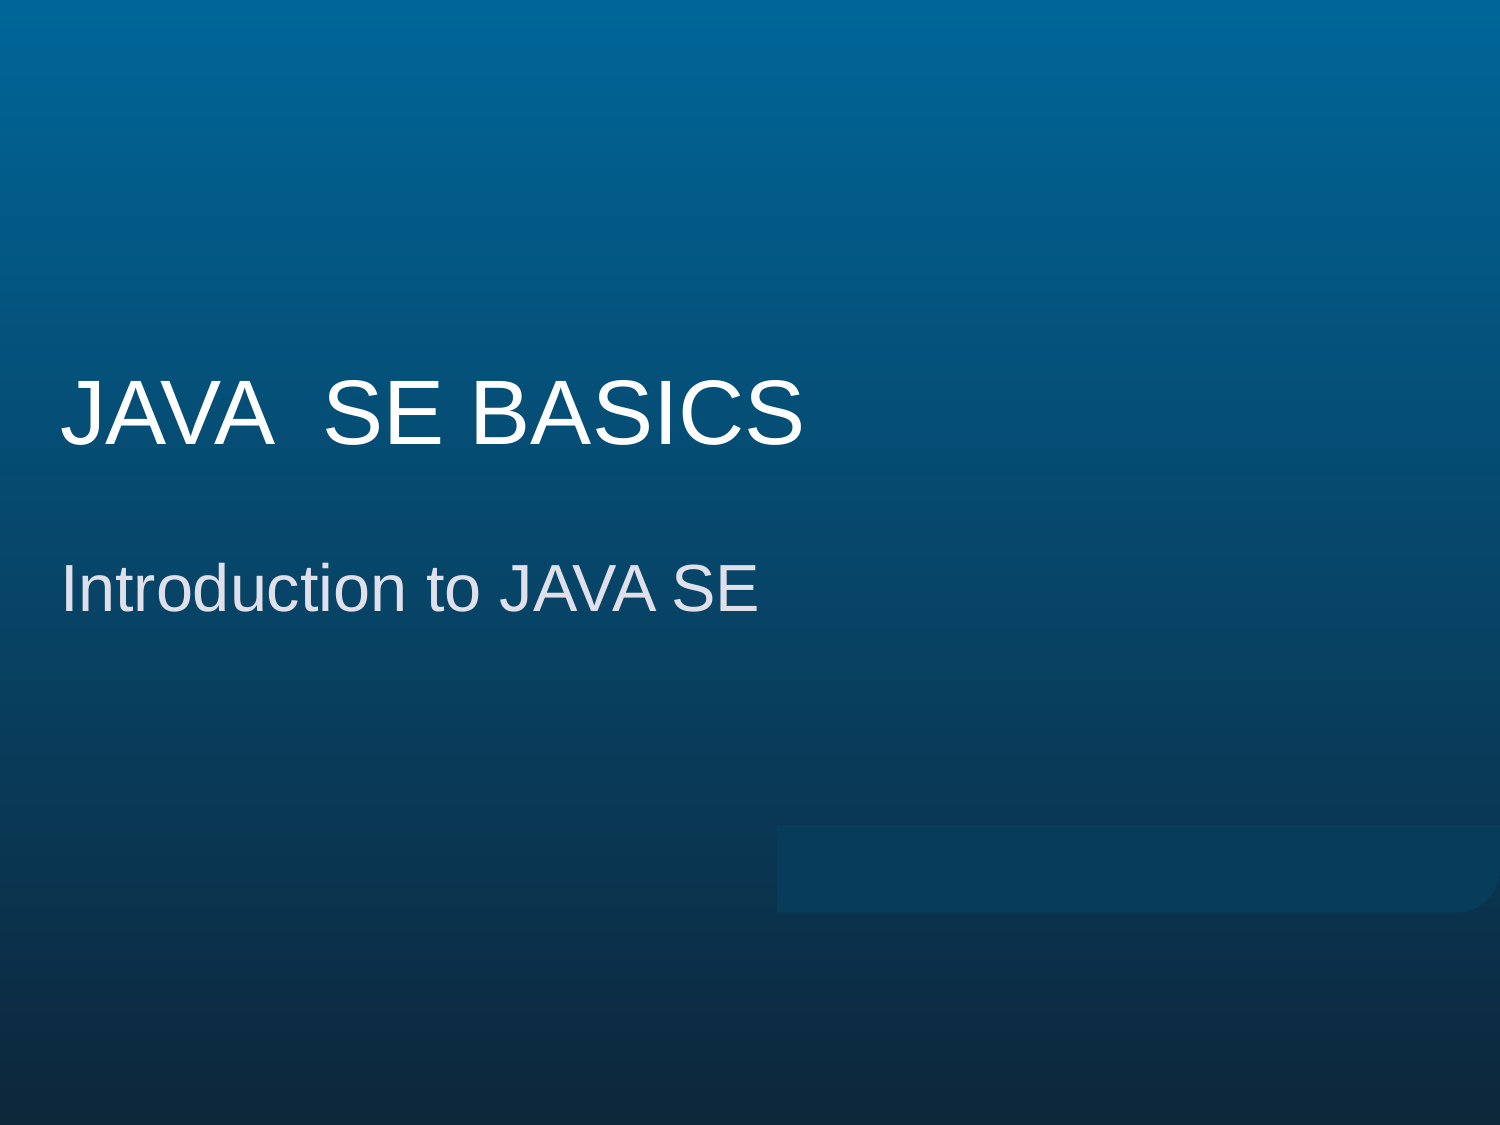

JAVA  SE BASICS
Introduction to JAVA SE